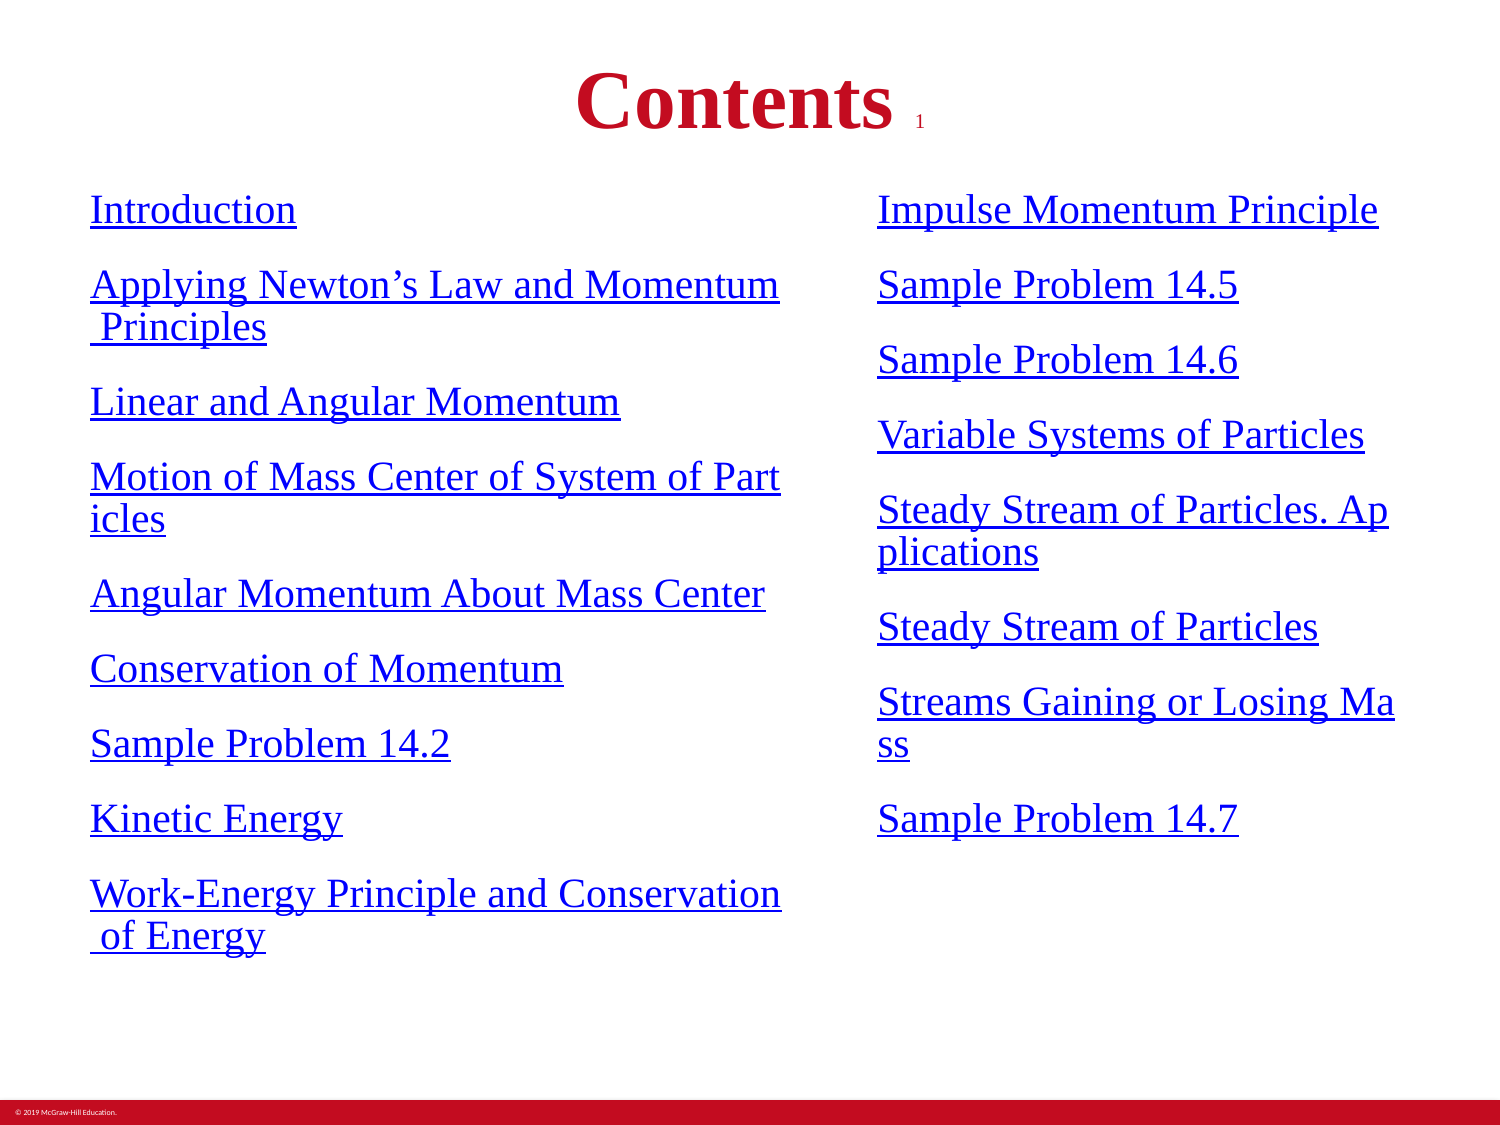

# Contents 1
Introduction
Applying Newton’s Law and Momentum Principles
Linear and Angular Momentum
Motion of Mass Center of System of Particles
Angular Momentum About Mass Center
Conservation of Momentum
Sample Problem 14.2
Kinetic Energy
Work-Energy Principle and Conservation of Energy
Impulse Momentum Principle
Sample Problem 14.5
Sample Problem 14.6
Variable Systems of Particles
Steady Stream of Particles. Applications
Steady Stream of Particles
Streams Gaining or Losing Mass
Sample Problem 14.7